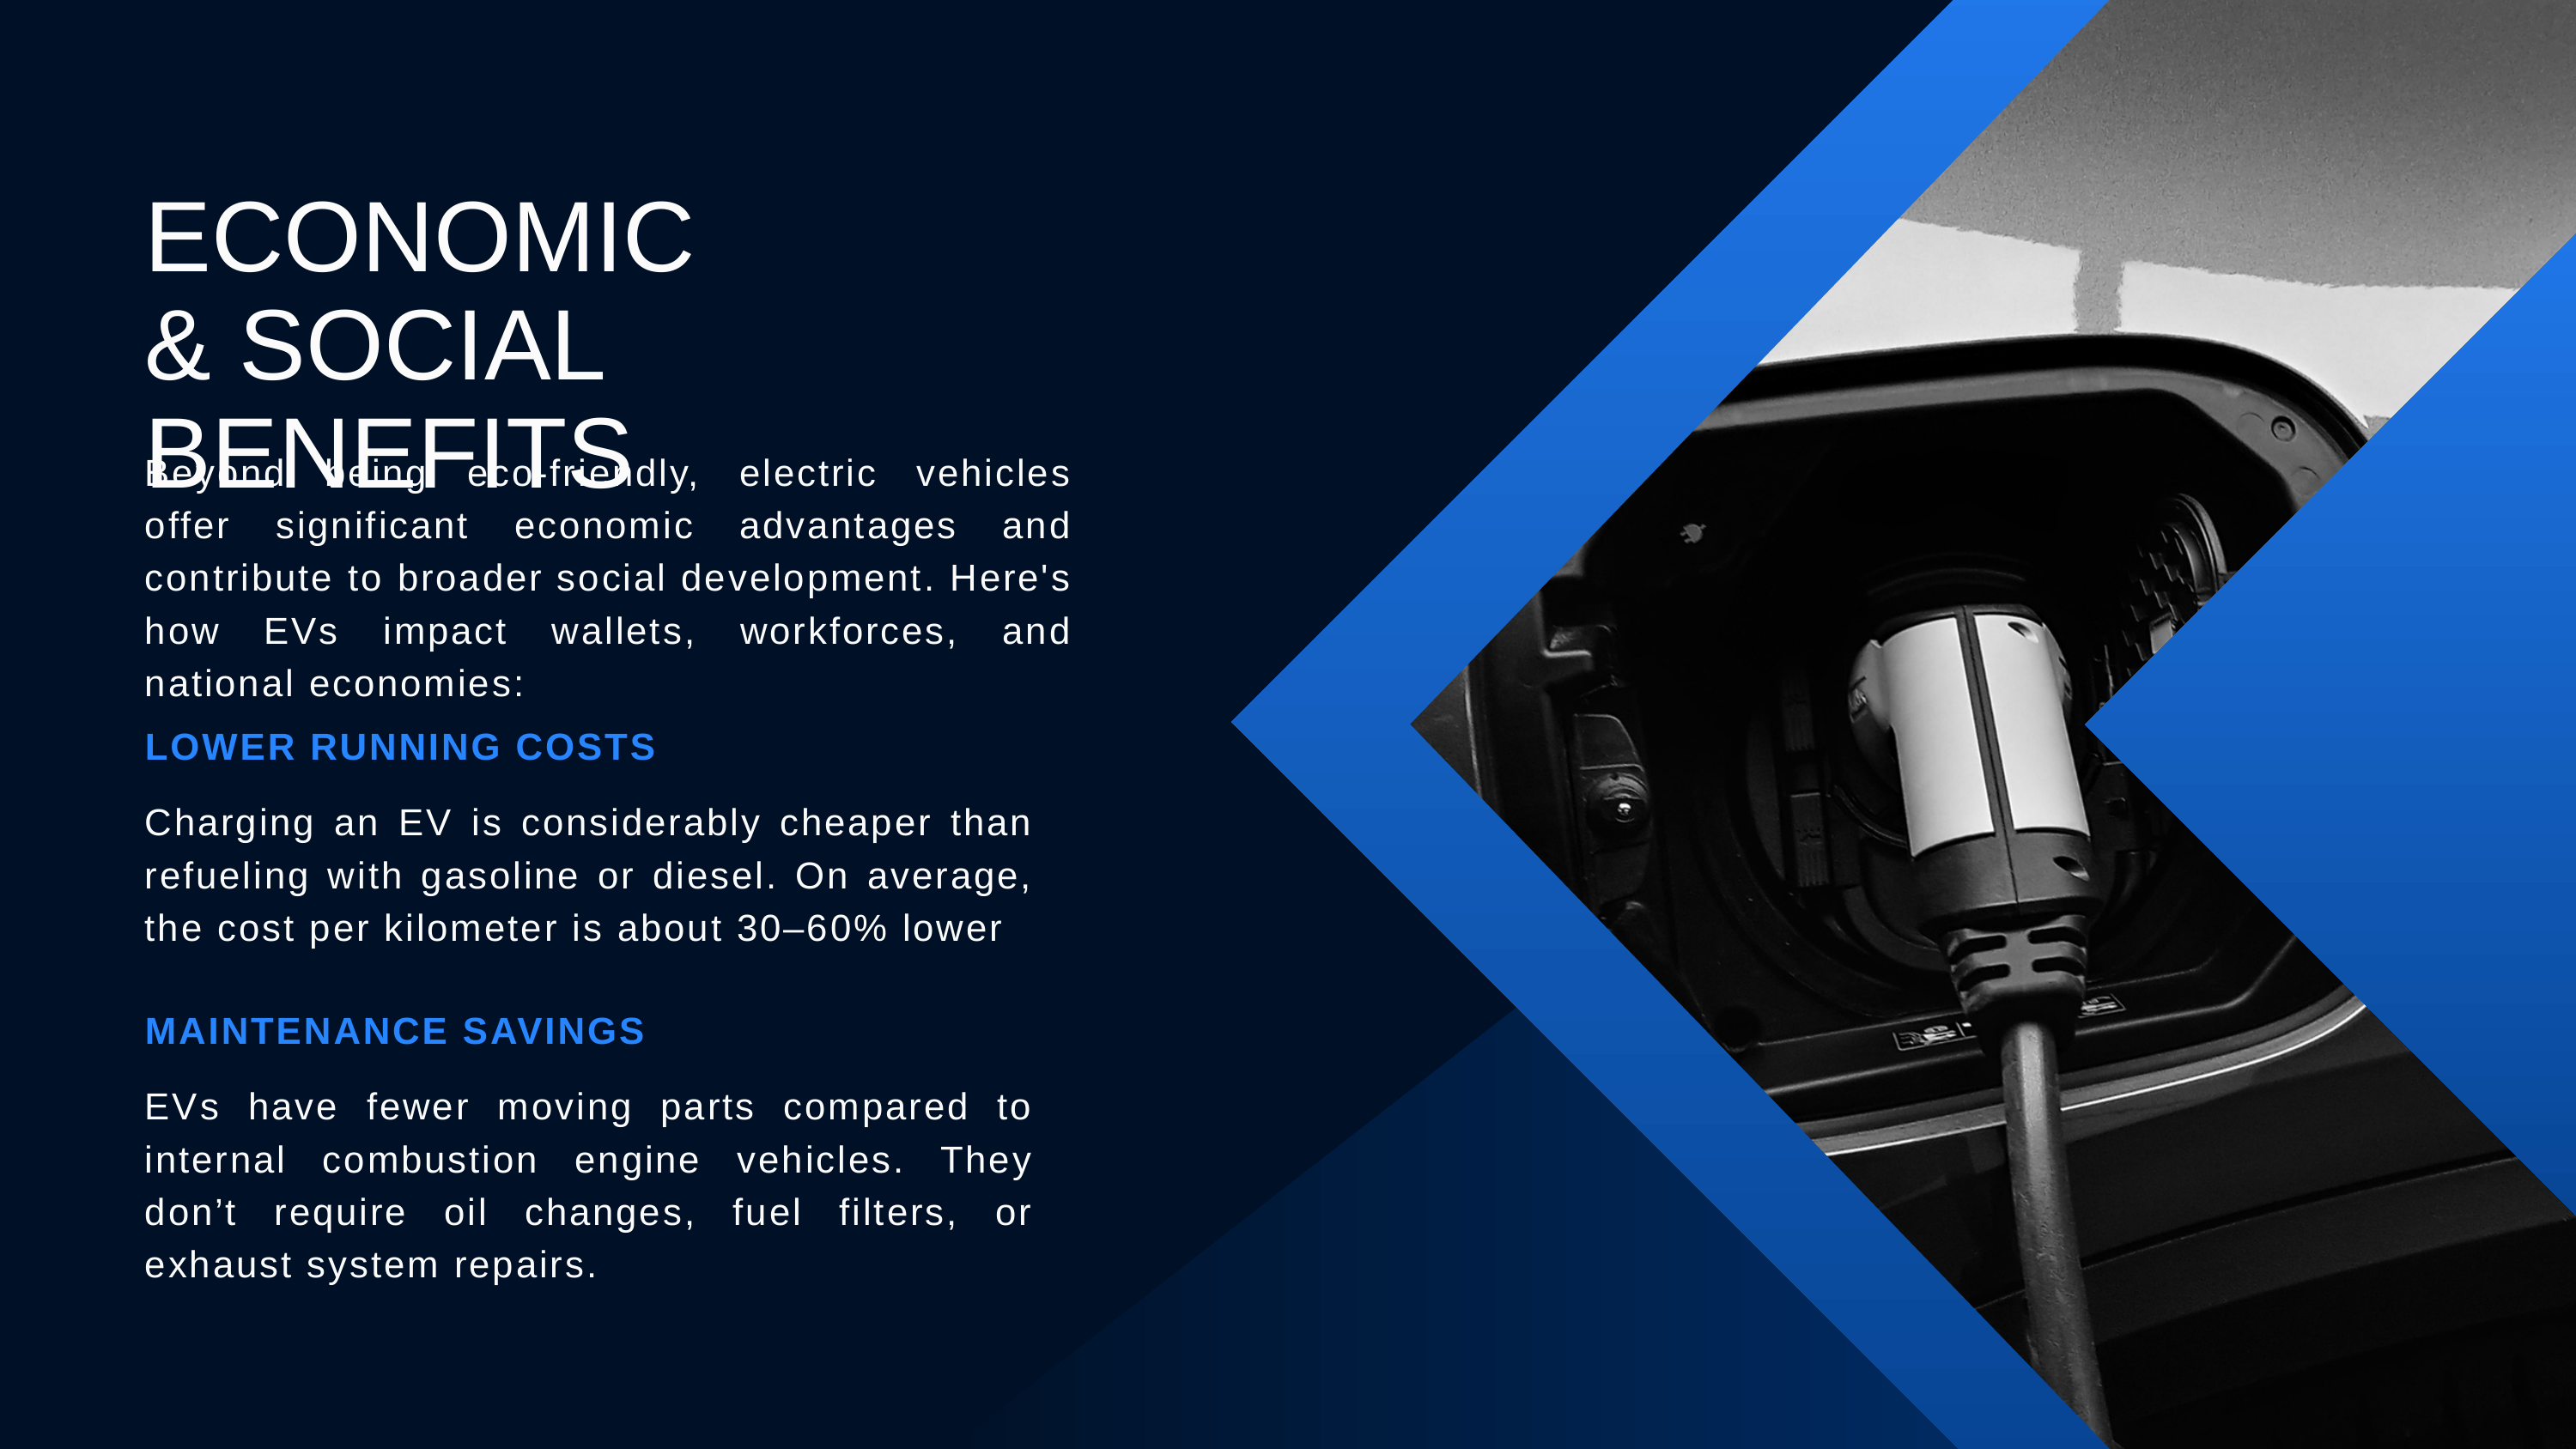

ECONOMIC & SOCIAL BENEFITS
Beyond being eco-friendly, electric vehicles offer significant economic advantages and contribute to broader social development. Here's how EVs impact wallets, workforces, and national economies:
LOWER RUNNING COSTS
Charging an EV is considerably cheaper than refueling with gasoline or diesel. On average, the cost per kilometer is about 30–60% lower

MAINTENANCE SAVINGS
EVs have fewer moving parts compared to internal combustion engine vehicles. They don’t require oil changes, fuel filters, or exhaust system repairs.